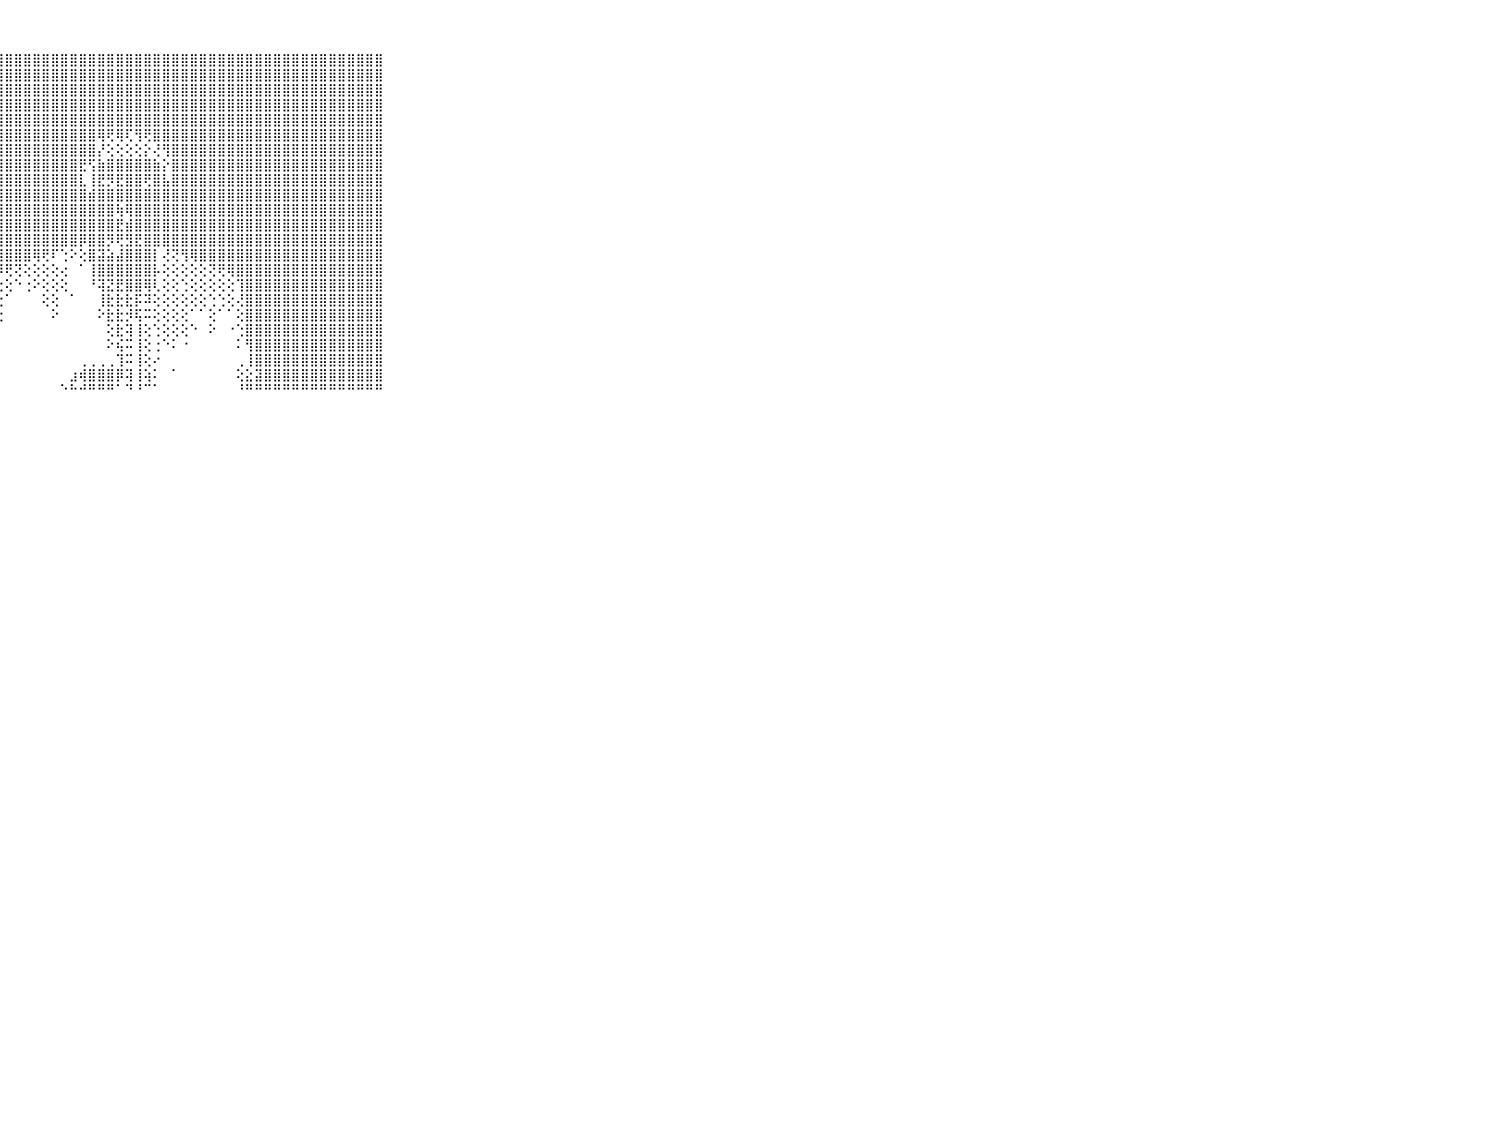

⠀⠀⠀⠀⠀⠀⠀⠀⠀⠀⠀⣿⣿⣿⣿⣿⣿⣿⣿⣿⣿⣿⣿⣿⣿⣿⣿⣿⣿⣿⣿⣿⣿⣿⣿⣿⣿⣿⣿⣿⣿⣿⣿⣿⣿⣿⣿⣿⣿⣿⣿⣿⣿⣿⣿⣿⣿⣿⣿⣿⣿⣿⣿⣿⣿⣿⣿⣿⣿⠀⠀⠀⠀⠀⠀⠀⠀⠀⠀⠀⠀
⠀⠀⠀⠀⠀⠀⠀⠀⠀⠀⠀⣿⣿⣿⣿⣿⣿⣿⣿⣿⣿⣿⣿⣿⣿⣿⣿⣿⣿⣿⣿⣿⣿⣿⣿⣿⣿⣿⣿⣿⣿⣿⣿⣿⣿⣿⣿⣿⣿⣿⣿⣿⣿⣿⣿⣿⣿⣿⣿⣿⣿⣿⣿⣿⣿⣿⣿⣿⣿⠀⠀⠀⠀⠀⠀⠀⠀⠀⠀⠀⠀
⠀⠀⠀⠀⠀⠀⠀⠀⠀⠀⠀⣿⣿⣿⣿⣿⣿⣿⣿⣿⣿⣿⣿⣿⣿⣿⣿⣿⣿⣿⣿⣿⣿⣿⣿⣿⣿⣿⣿⣿⣿⣿⣿⣿⣿⣿⣿⣿⣿⣿⣿⣿⣿⣿⣿⣿⣿⣿⣿⣿⣿⣿⣿⣿⣿⣿⣿⣿⣿⠀⠀⠀⠀⠀⠀⠀⠀⠀⠀⠀⠀
⠀⠀⠀⠀⠀⠀⠀⠀⠀⠀⠀⣿⣿⣿⣿⣿⣿⣿⣿⣿⣿⣿⣿⣿⣿⣿⣿⣿⣿⣿⣿⣿⣿⣿⣿⣿⣿⣿⣿⣿⣿⣿⣿⣿⣿⣿⣿⣿⣿⣿⣿⣿⣿⣿⣿⣿⣿⣿⣿⣿⣿⣿⣿⣿⣿⣿⣿⣿⣿⠀⠀⠀⠀⠀⠀⠀⠀⠀⠀⠀⠀
⠀⠀⠀⠀⠀⠀⠀⠀⠀⠀⠀⣿⣿⣿⣿⣿⣿⣿⣿⣿⣿⣿⣿⣿⣿⣿⣿⣿⣿⣿⣿⣿⣿⣿⣿⣿⣿⣿⣿⣿⣿⣿⣿⣿⣿⣿⣿⣿⣿⣿⣿⣿⣿⣿⣿⣿⣿⣿⣿⣿⣿⣿⣿⣿⣿⣿⣿⣿⣿⠀⠀⠀⠀⠀⠀⠀⠀⠀⠀⠀⠀
⠀⠀⠀⠀⠀⠀⠀⠀⠀⠀⠀⣿⣿⣿⣿⣿⣿⣿⣿⣿⣿⣿⣿⣿⣿⣿⣿⣿⣿⣿⣿⣿⣿⣿⣿⣿⣿⣿⢿⢟⢿⢏⢻⢟⣿⣿⣿⣿⣿⣿⣿⣿⣿⣿⣿⣿⣿⣿⣿⣿⣿⣿⣿⣿⣿⣿⣿⣿⣿⠀⠀⠀⠀⠀⠀⠀⠀⠀⠀⠀⠀
⠀⠀⠀⠀⠀⠀⠀⠀⠀⠀⠀⣿⣿⣿⣿⣿⣿⣿⣿⣿⣿⣿⣿⣿⣿⣿⣿⣿⣿⣿⣿⣿⣿⣿⣿⣿⣿⣿⡜⢕⢕⢕⢕⡕⢜⢻⣿⣿⣿⣿⣿⣿⣿⣿⣿⣿⣿⣿⣿⣿⣿⣿⣿⣿⣿⣿⣿⣿⣿⠀⠀⠀⠀⠀⠀⠀⠀⠀⠀⠀⠀
⠀⠀⠀⠀⠀⠀⠀⠀⠀⠀⠀⣿⣿⣿⣿⣿⣿⣿⣿⣿⣿⣿⣿⣿⣿⣿⣿⣿⣿⣿⣿⣿⣿⣿⣿⣿⣟⢫⣷⣿⣿⣿⣿⣿⣷⡕⣿⣿⣿⣿⣿⣿⣿⣿⣿⣿⣿⣿⣿⣿⣿⣿⣿⣿⣿⣿⣿⣿⣿⠀⠀⠀⠀⠀⠀⠀⠀⠀⠀⠀⠀
⠀⠀⠀⠀⠀⠀⠀⠀⠀⠀⠀⣿⣿⣿⣿⣿⣿⣿⣿⣿⣿⣿⣿⣿⣿⣿⣿⣿⣿⣿⣿⣿⣿⣿⣿⣿⣇⢸⣟⡻⣟⣿⣿⢟⣿⣧⣿⣿⣿⣿⣿⣿⣿⣿⣿⣿⣿⣿⣿⣿⣿⣿⣿⣿⣿⣿⣿⣿⣿⠀⠀⠀⠀⠀⠀⠀⠀⠀⠀⠀⠀
⠀⠀⠀⠀⠀⠀⠀⠀⠀⠀⠀⣿⣿⣿⣿⣿⣿⣿⣿⣿⣿⣿⣿⣿⣿⣿⣿⣿⣿⣿⣿⣿⣿⣿⣿⣿⣿⣾⣿⣿⣿⣿⣿⣿⣿⣿⣿⣿⣿⣿⣿⣿⣿⣿⣿⣿⣿⣿⣿⣿⣿⣿⣿⣿⣿⣿⣿⣿⣿⠀⠀⠀⠀⠀⠀⠀⠀⠀⠀⠀⠀
⠀⠀⠀⠀⠀⠀⠀⠀⠀⠀⠀⣿⣿⣿⣿⣿⣿⣿⣿⣿⣿⣿⣿⣿⣿⣿⣿⣿⣿⣿⣿⣿⣿⣿⣿⣿⣿⣿⣿⣿⢷⢿⣿⣿⣿⣿⣿⣿⣿⣿⣿⣿⣿⣿⣿⣿⣿⣿⣿⣿⣿⣿⣿⣿⣿⣿⣿⣿⣿⠀⠀⠀⠀⠀⠀⠀⠀⠀⠀⠀⠀
⠀⠀⠀⠀⠀⠀⠀⠀⠀⠀⠀⣿⣿⣿⣿⣿⣿⣿⣿⣿⣿⣿⣿⣿⣿⣿⣿⣿⣿⣿⣿⣿⣿⣿⣿⣿⣿⣿⣿⣿⣟⣾⣿⣿⣿⣿⣿⣿⣿⣿⣿⣿⣿⣿⣿⣿⣿⣿⣿⣿⣿⣿⣿⣿⣿⣿⣿⣿⣿⠀⠀⠀⠀⠀⠀⠀⠀⠀⠀⠀⠀
⠀⠀⠀⠀⠀⠀⠀⠀⠀⠀⠀⣿⣿⣿⣿⣿⣿⣿⣿⣿⣿⣿⣿⣿⣿⣿⣿⣿⣿⣿⣿⣿⣿⣿⣿⣿⡿⣿⣿⡻⢟⣻⣟⣿⣿⣿⣿⣿⣿⣿⣿⣿⣿⣿⣿⣿⣿⣿⣿⣿⣿⣿⣿⣿⣿⣿⣿⣿⣿⠀⠀⠀⠀⠀⠀⠀⠀⠀⠀⠀⠀
⠀⠀⠀⠀⠀⠀⠀⠀⠀⠀⠀⣿⣿⣿⣿⣿⣿⣿⣿⣿⣿⣿⣿⣿⣿⣿⣿⣿⣿⣿⣿⢿⢟⠏⢑⠕⢕⣿⣽⣵⣼⣿⣿⣿⡇⢜⢝⢻⢿⣿⣿⣿⣿⣿⣿⣿⣿⣿⣿⣿⣿⣿⣿⣿⣿⣿⣿⣿⣿⠀⠀⠀⠀⠀⠀⠀⠀⠀⠀⠀⠀
⠀⠀⠀⠀⠀⠀⠀⠀⠀⠀⠀⣿⣿⣿⣿⣿⣿⣿⣿⣿⣿⣿⣿⣿⣿⣿⣿⡿⢟⢝⢕⢕⢕⢕⢔⠀⠁⢸⣿⣿⣿⣿⣿⣿⡧⢕⢕⢕⢕⢕⢝⢟⢿⣿⣿⣿⣿⣿⣿⣿⣿⣿⣿⣿⣿⣿⣿⣿⣿⠀⠀⠀⠀⠀⠀⠀⠀⠀⠀⠀⠀
⠀⠀⠀⠀⠀⠀⠀⠀⠀⠀⠀⣿⣿⣿⣿⣿⣿⣿⣿⣿⣿⣿⣿⣿⣿⣿⣿⢕⢕⠑⢐⠕⢕⢕⢕⠀⠀⠘⢽⣝⣟⣿⣿⢿⢇⢕⢕⢑⢕⢕⢕⢕⢕⢹⣿⣿⣿⣿⣿⣿⣿⣿⣿⣿⣿⣿⣿⣿⣿⠀⠀⠀⠀⠀⠀⠀⠀⠀⠀⠀⠀
⠀⠀⠀⠀⠀⠀⠀⠀⠀⠀⠀⣿⣿⣿⣿⣿⣿⣿⣿⣿⣿⣿⣿⣿⣿⣿⡟⢕⠁⠀⠀⠀⢕⢕⠀⠁⠀⠀⢸⣗⣗⣗⡯⠽⢕⢕⢕⢕⢕⢕⢑⢑⢕⢜⣿⣿⣿⣿⣿⣿⣿⣿⣿⣿⣿⣿⣿⣿⣿⠀⠀⠀⠀⠀⠀⠀⠀⠀⠀⠀⠀
⠀⠀⠀⠀⠀⠀⠀⠀⠀⠀⠀⣿⣿⣿⣿⣿⣿⣿⣿⣿⣿⣿⣿⣿⣿⣿⢇⢕⠀⠀⠀⠀⠀⠕⠀⠀⠀⠀⠕⣗⣗⡺⢯⠭⢕⢕⢕⢕⠁⠁⢕⠁⠁⢕⣿⣿⣿⣿⣿⣿⣿⣿⣿⣿⣿⣿⣿⣿⣿⠀⠀⠀⠀⠀⠀⠀⠀⠀⠀⠀⠀
⠀⠀⠀⠀⠀⠀⠀⠀⠀⠀⠀⣿⣿⣿⣿⣿⣿⣿⣿⣿⣿⣿⣿⣿⣿⡏⢕⠅⠀⠀⠀⠀⠀⠀⠀⠀⠀⠀⠀⢕⣗⢽⢸⢕⢑⢕⢕⢕⠑⠀⠕⠀⠐⢑⣿⣿⣿⣿⣿⣿⣿⣿⣿⣿⣿⣿⣿⣿⣿⠀⠀⠀⠀⠀⠀⠀⠀⠀⠀⠀⠀
⠀⠀⠀⠀⠀⠀⠀⠀⠀⠀⠀⣿⣿⣿⣿⣿⣿⣿⣿⣿⣿⣿⣿⣿⡿⠇⠁⠀⠀⠀⠀⠀⠀⠀⠀⠀⠀⠀⠀⠕⢮⠭⢸⢕⢐⠑⠅⠐⠀⠀⠀⠀⠀⠅⢻⣿⣿⣿⣿⣿⣿⣿⣿⣿⣿⣿⣿⣿⣿⠀⠀⠀⠀⠀⠀⠀⠀⠀⠀⠀⠀
⠀⠀⠀⠀⠀⠀⠀⠀⠀⠀⠀⣿⣿⣿⣿⣿⣿⣿⣿⣿⣿⣿⣿⣿⢕⠀⠀⠀⠀⠀⠀⠀⠀⠀⠀⠀⢀⢀⢀⢀⢹⠭⢸⢕⠔⠀⠀⠀⠀⠀⠀⠀⠀⢀⢸⣿⣿⣿⣿⣿⣿⣿⣿⣿⣿⣿⣿⣿⣿⠀⠀⠀⠀⠀⠀⠀⠀⠀⠀⠀⠀
⠀⠀⠀⠀⠀⠀⠀⠀⠀⠀⠀⣿⣿⣿⣿⣿⣿⣿⣿⣿⣿⣿⣿⣿⡇⢕⠀⠀⠀⠀⠀⠀⠀⠀⠀⣰⢾⣿⣿⣿⡿⢽⢸⢵⠅⠀⠁⠀⠀⠀⠀⠀⠀⢕⣕⣽⣿⣿⣿⣿⣿⣿⣿⣿⣿⣿⣿⣿⣿⠀⠀⠀⠀⠀⠀⠀⠀⠀⠀⠀⠀
⠀⠀⠀⠀⠀⠀⠀⠀⠀⠀⠀⠛⠛⠛⠛⠛⠛⠛⠛⠛⠛⠛⠛⠛⠑⠁⠀⠀⠀⠀⠀⠀⠀⠀⠑⠓⠚⠛⠛⠛⠁⠙⠘⠉⠁⠀⠀⠀⠀⠀⠀⠀⠀⠘⠛⠛⠛⠛⠛⠛⠛⠛⠛⠛⠛⠛⠛⠛⠛⠀⠀⠀⠀⠀⠀⠀⠀⠀⠀⠀⠀